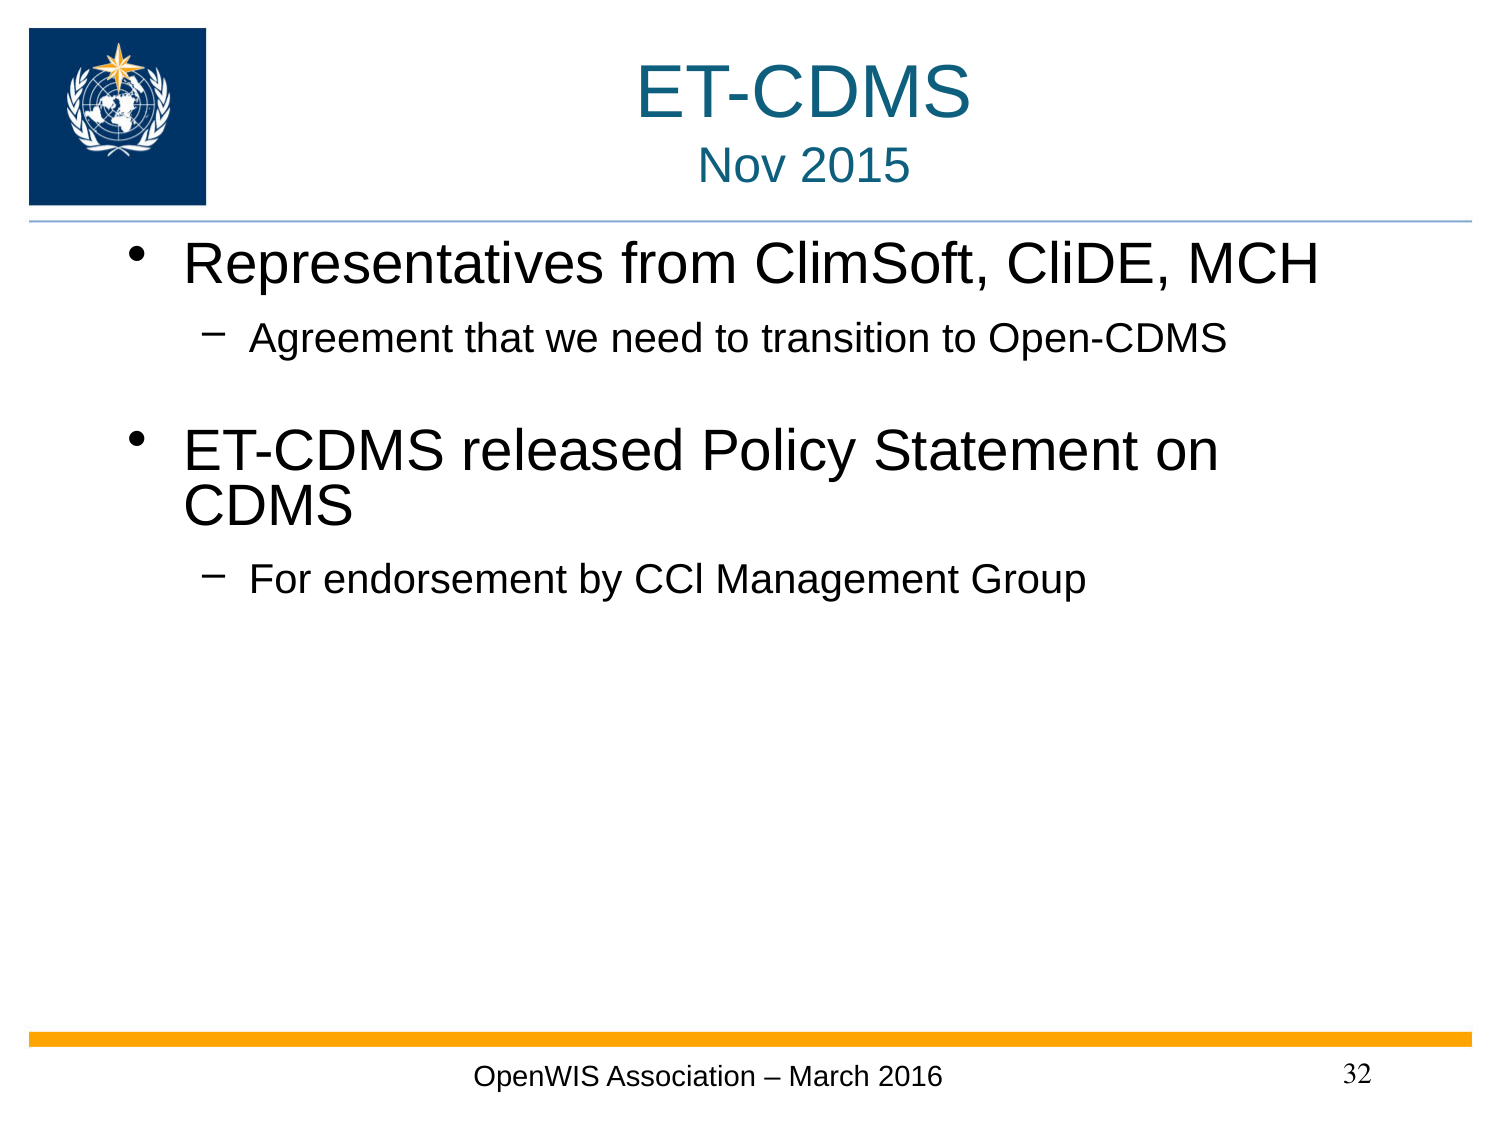

# ET-CDMS Nov 2015
Representatives from ClimSoft, CliDE, MCH
Agreement that we need to transition to Open-CDMS
ET-CDMS released Policy Statement on CDMS
For endorsement by CCl Management Group

32
OpenWIS Association – March 2016